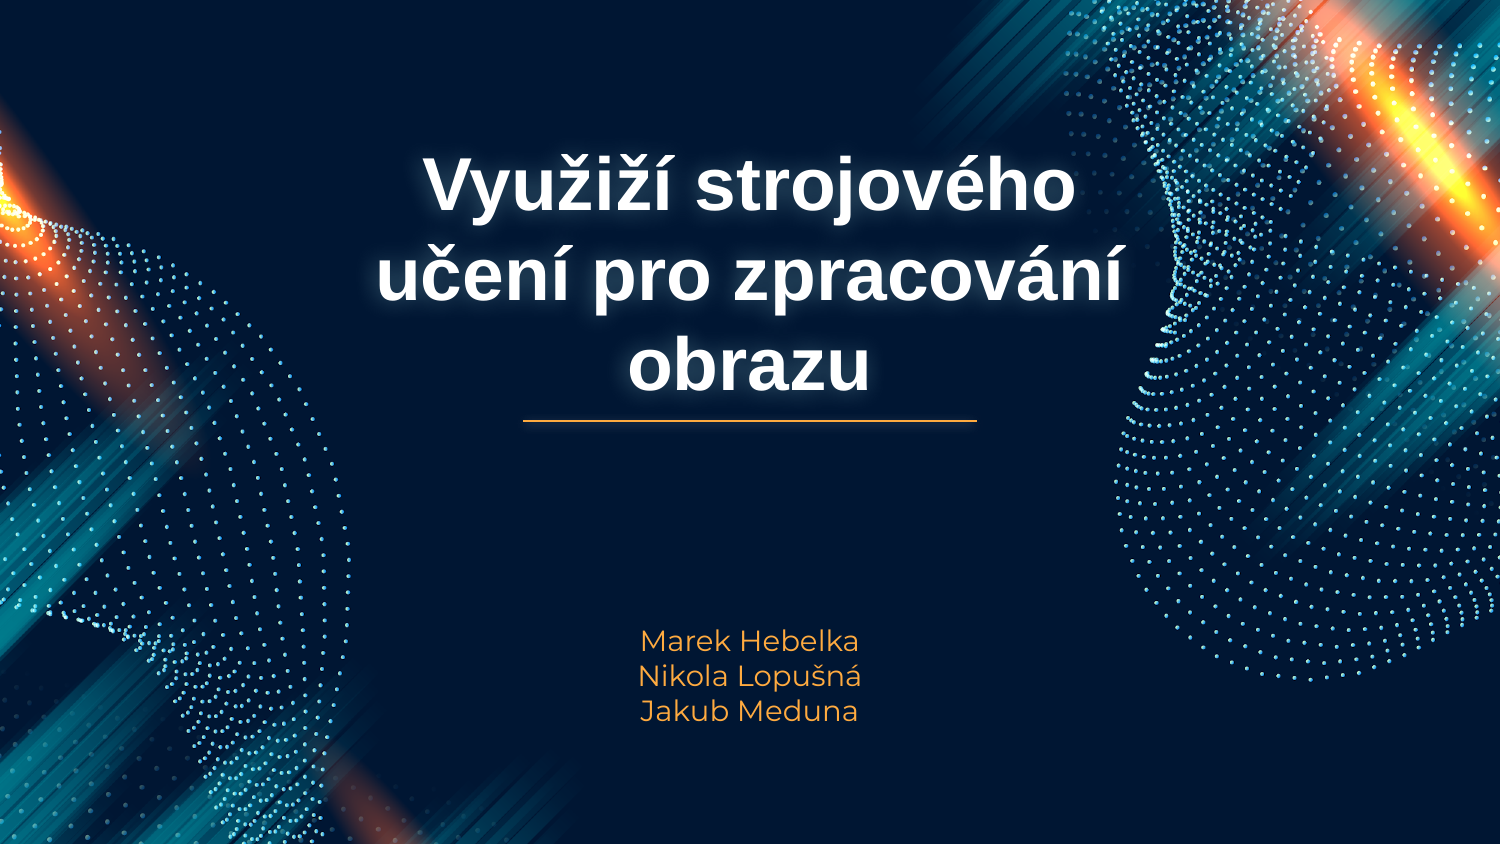

# Využiží strojového učení pro zpracování obrazu
Marek Hebelka
Nikola Lopušná
Jakub Meduna